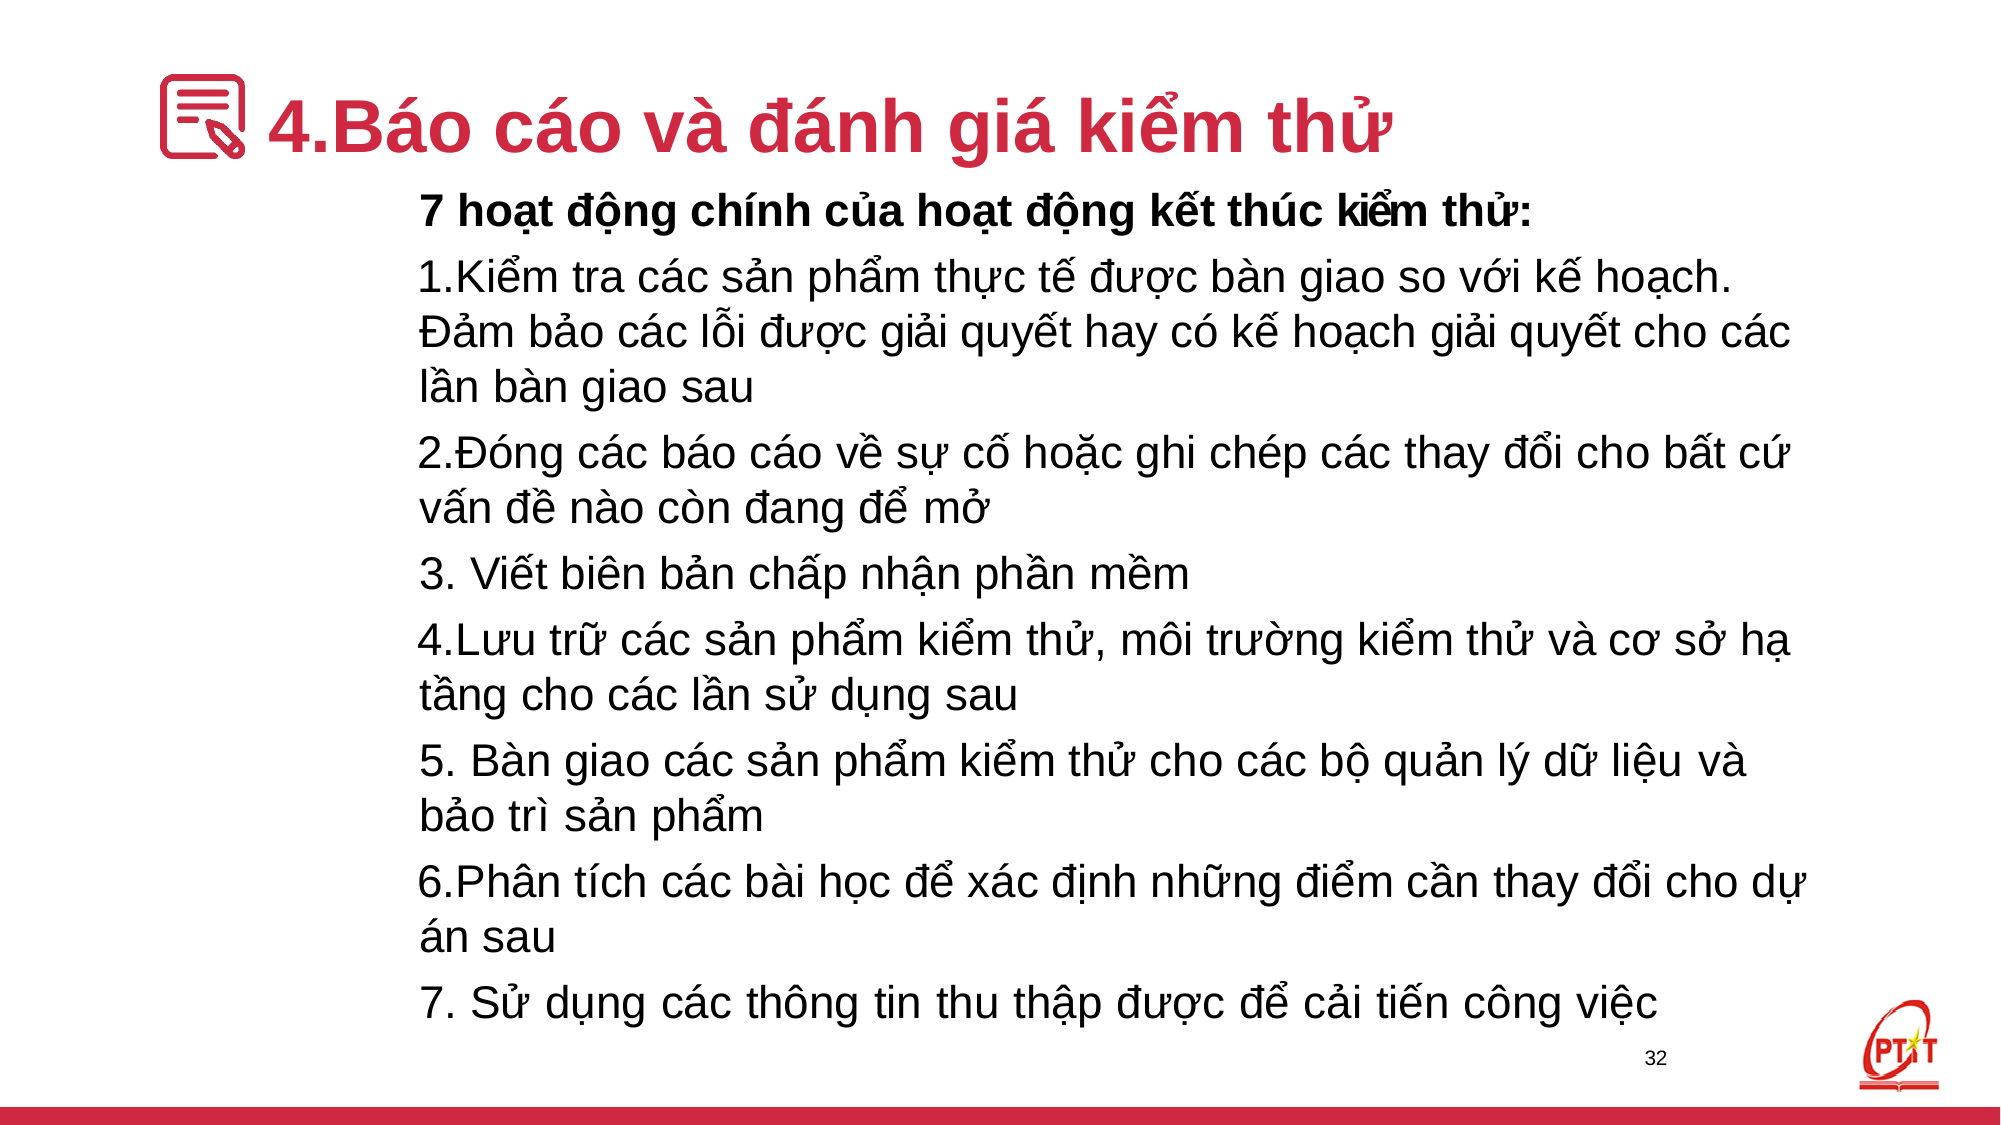

# 4.Báo cáo và đánh giá kiểm thử
7 hoạt động chính của hoạt động kết thúc kiểm thử:
Kiểm tra các sản phẩm thực tế được bàn giao so với kế hoạch.  Đảm bảo các lỗi được giải quyết hay có kế hoạch giải quyết cho các  lần bàn giao sau
Đóng các báo cáo về sự cố hoặc ghi chép các thay đổi cho bất cứ  vấn đề nào còn đang để mở
Viết biên bản chấp nhận phần mềm
Lưu trữ các sản phẩm kiểm thử, môi trường kiểm thử và cơ sở hạ  tầng cho các lần sử dụng sau
Bàn giao các sản phẩm kiểm thử cho các bộ quản lý dữ liệu và
bảo trì sản phẩm
Phân tích các bài học để xác định những điểm cần thay đổi cho dự  án sau
Sử dụng các thông tin thu thập được để cải tiến công việc
32